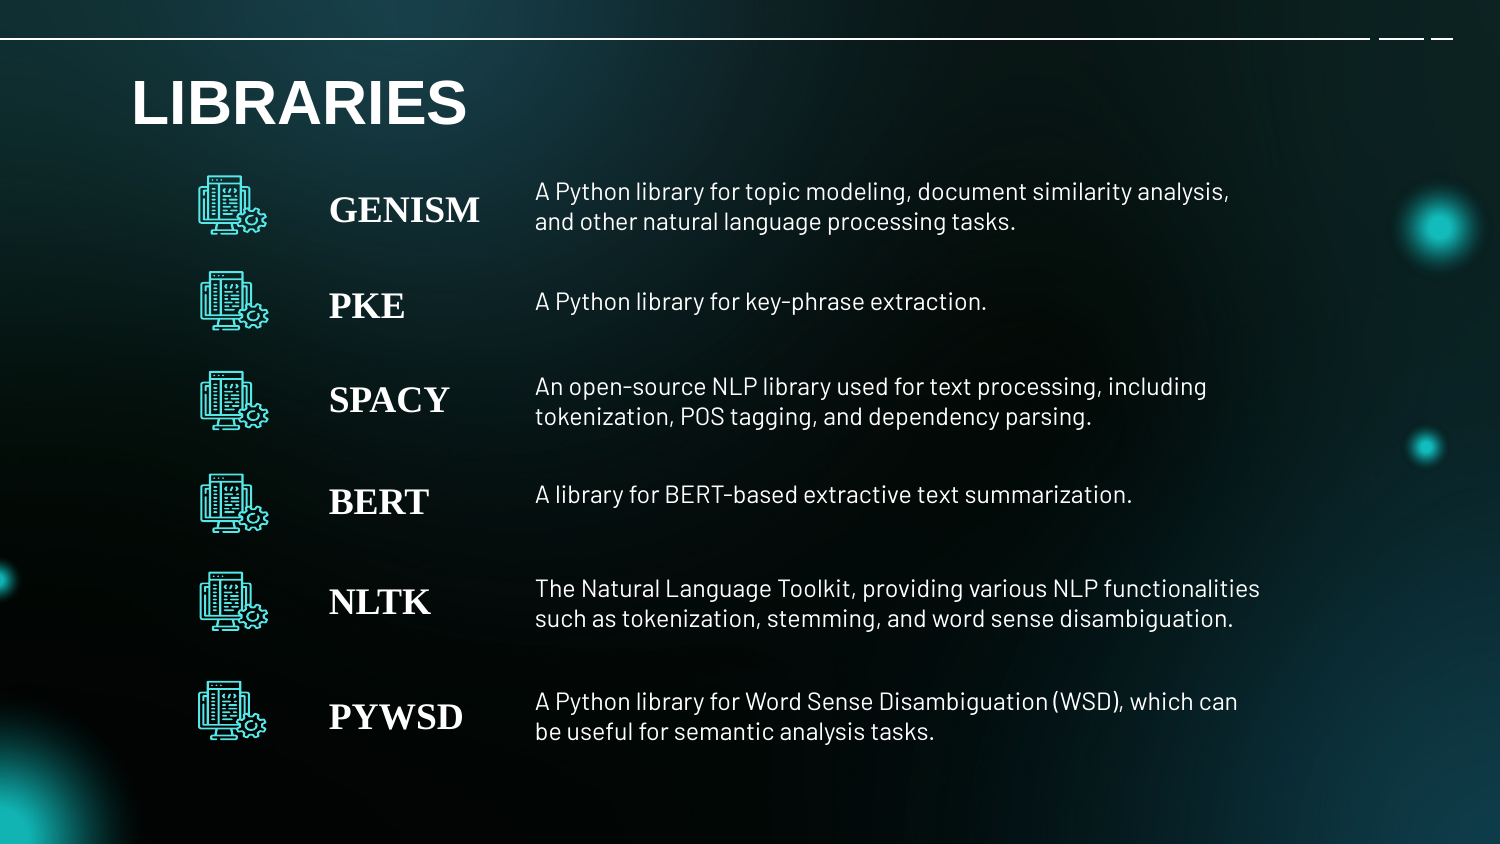

# LIBRARIES
GENISM
A Python library for topic modeling, document similarity analysis, and other natural language processing tasks.

PKE
A Python library for key-phrase extraction.

SPACY
An open-source NLP library used for text processing, including tokenization, POS tagging, and dependency parsing.

BERT
A library for BERT-based extractive text summarization.

NLTK
The Natural Language Toolkit, providing various NLP functionalities such as tokenization, stemming, and word sense disambiguation.

PYWSD
A Python library for Word Sense Disambiguation (WSD), which can be useful for semantic analysis tasks.